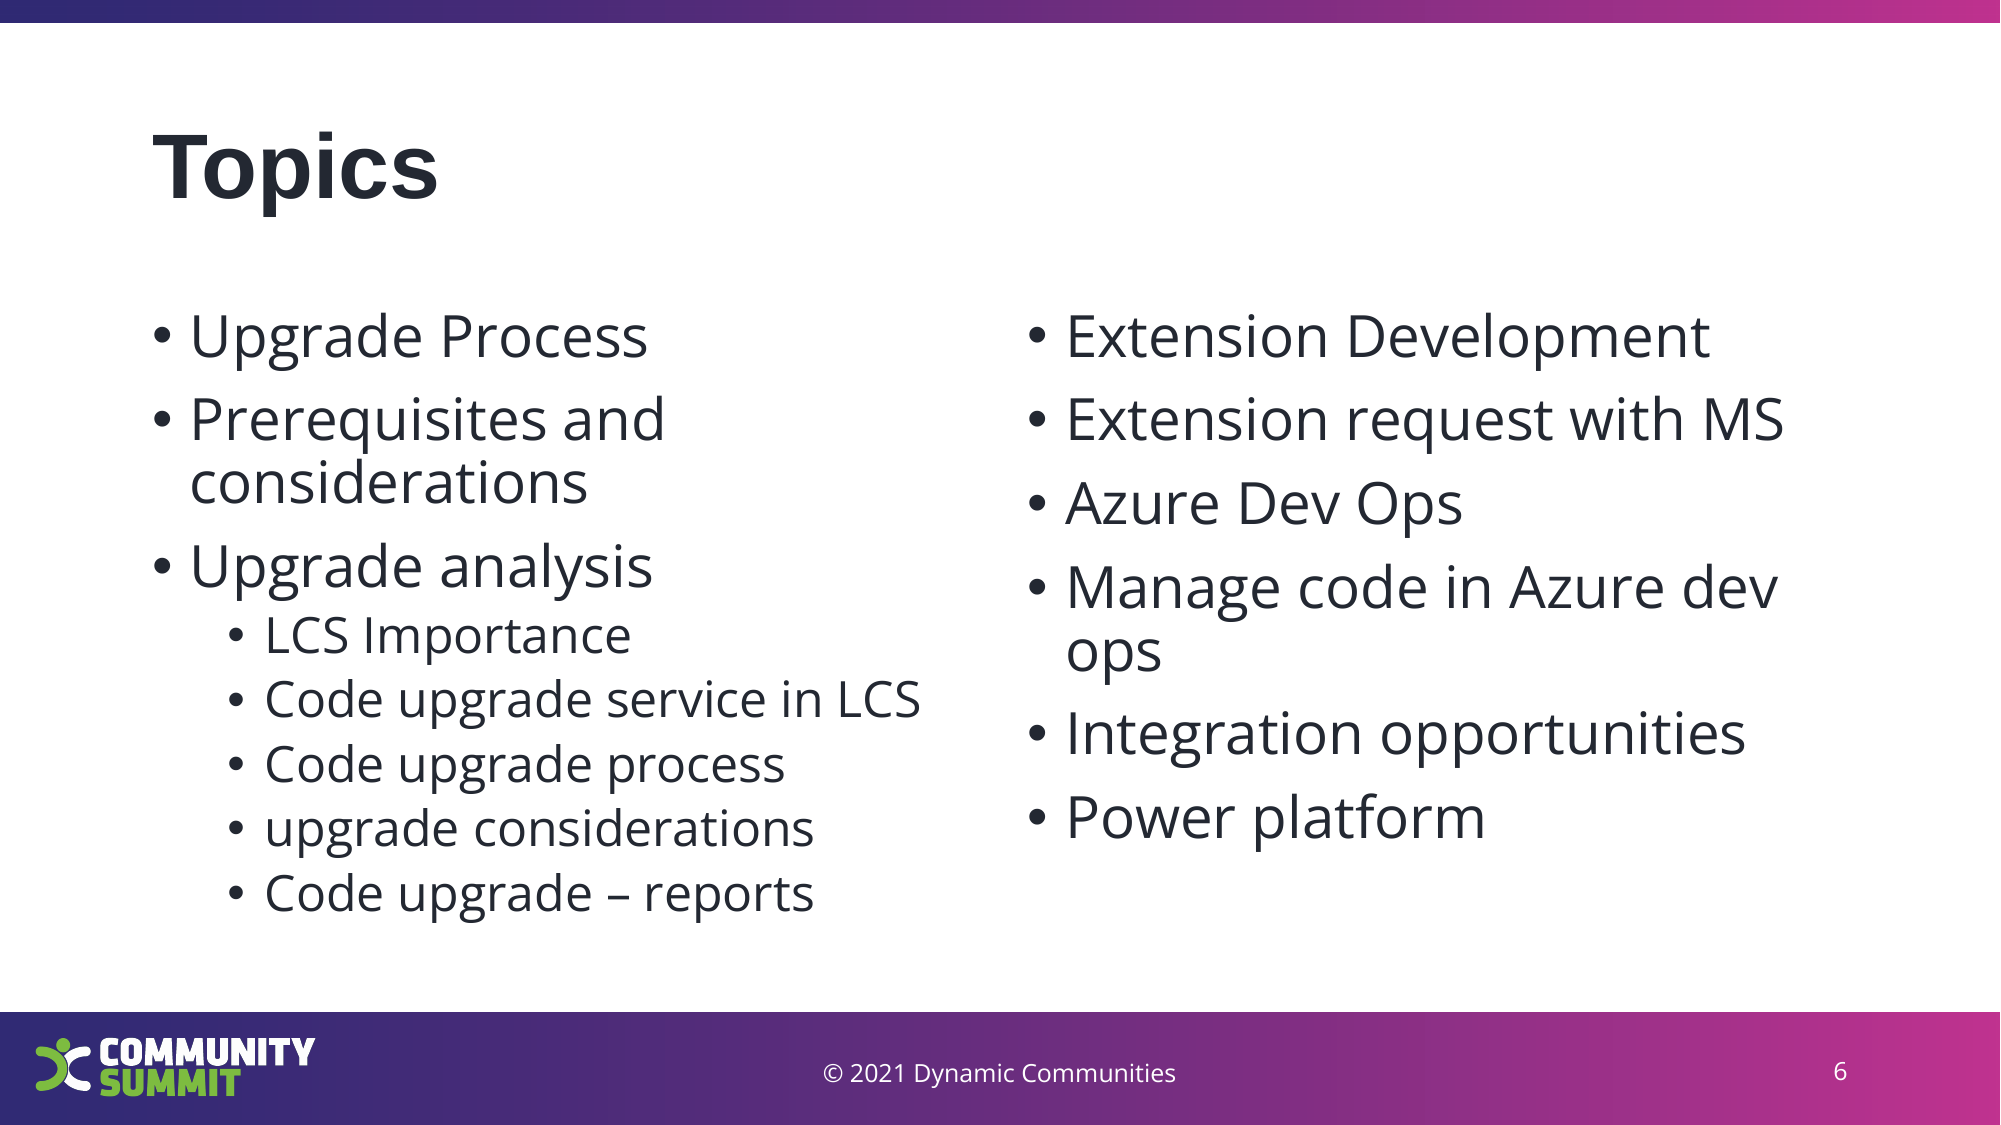

# Topics
Upgrade Process
Prerequisites and considerations
Upgrade analysis
LCS Importance
Code upgrade service in LCS
Code upgrade process
upgrade considerations
Code upgrade – reports

Extension Development
Extension request with MS
Azure Dev Ops
Manage code in Azure dev ops
Integration opportunities
Power platform

© 2021 Dynamic Communities
6